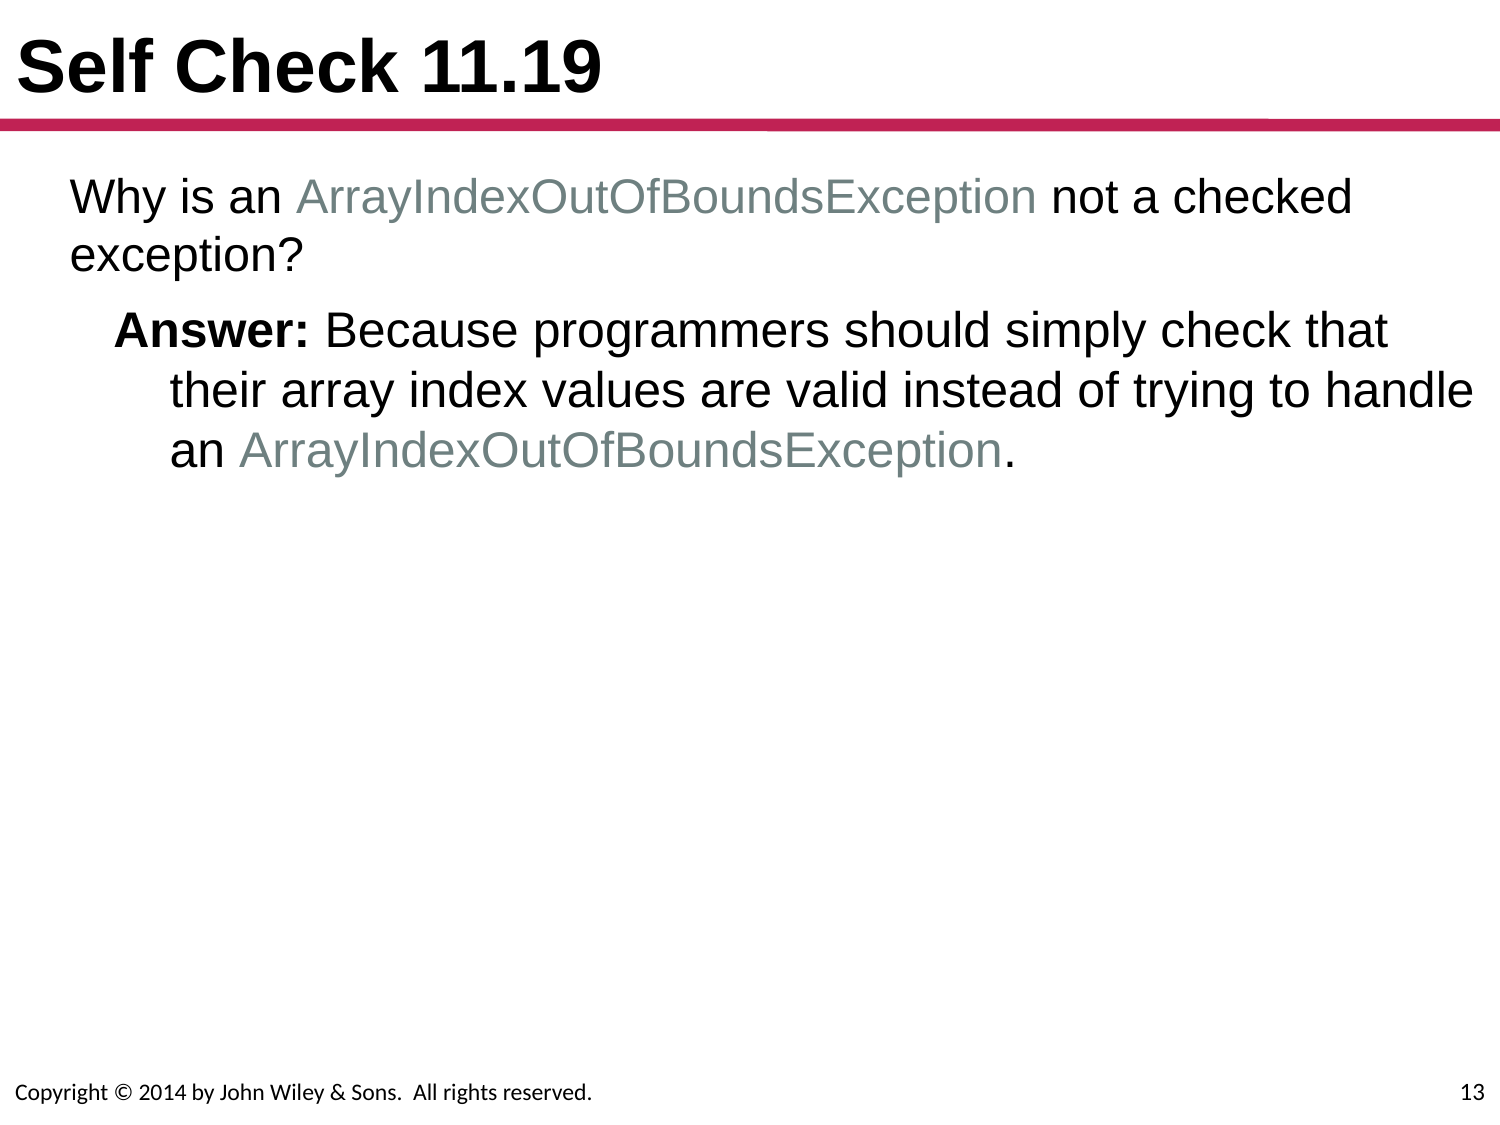

# Self Check 11.19
	Why is an ArrayIndexOutOfBoundsException not a checked exception?
Answer: Because programmers should simply check that their array index values are valid instead of trying to handle an ArrayIndexOutOfBoundsException.